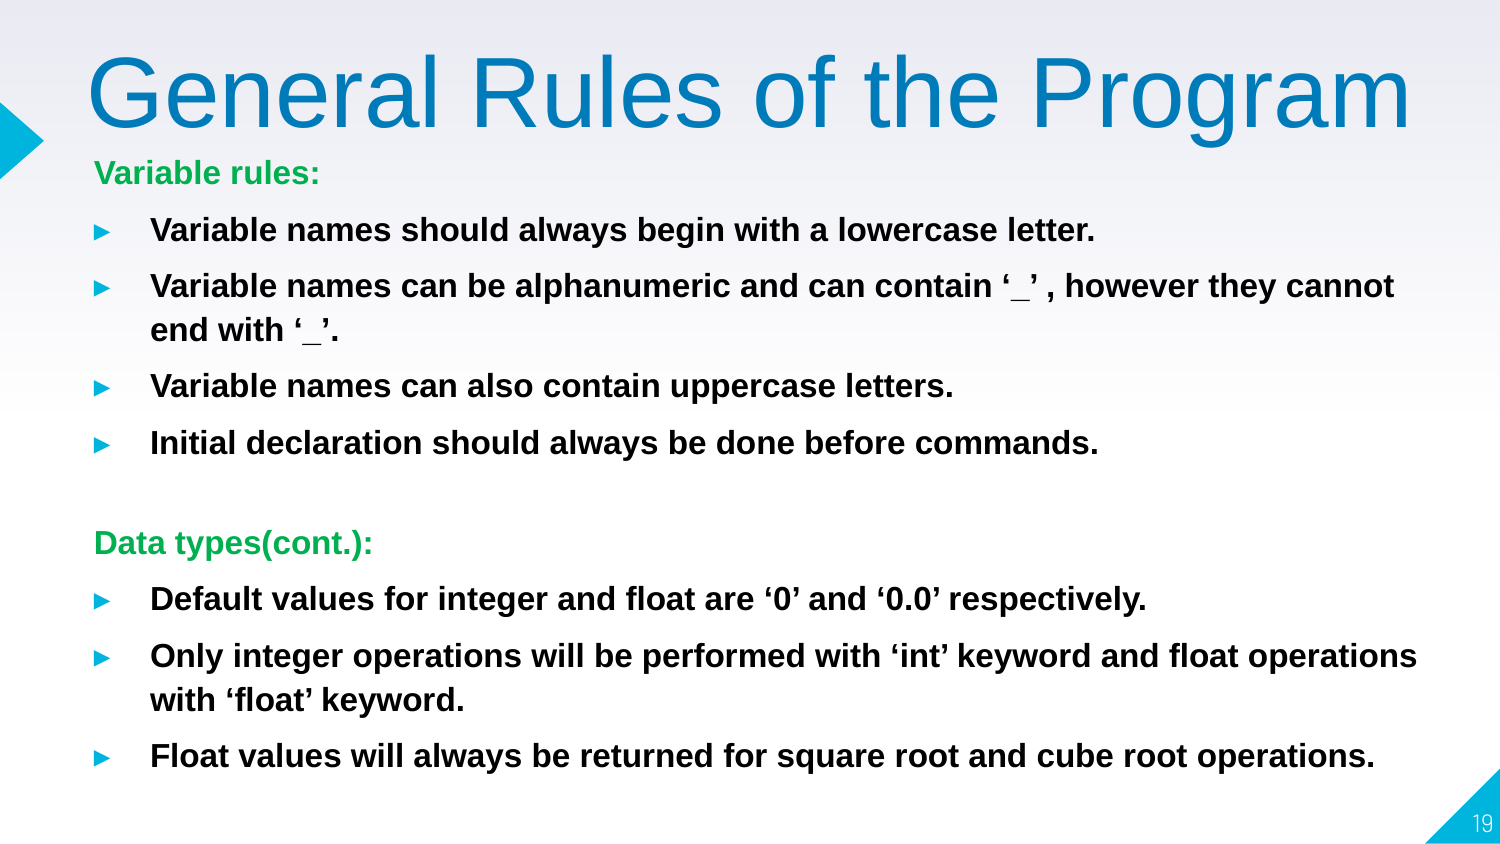

# General Rules of the Program
Variable rules:
Variable names should always begin with a lowercase letter.
Variable names can be alphanumeric and can contain ‘_’ , however they cannot end with ‘_’.
Variable names can also contain uppercase letters.
Initial declaration should always be done before commands.
Data types(cont.):
Default values for integer and float are ‘0’ and ‘0.0’ respectively.
Only integer operations will be performed with ‘int’ keyword and float operations with ‘float’ keyword.
Float values will always be returned for square root and cube root operations.

19